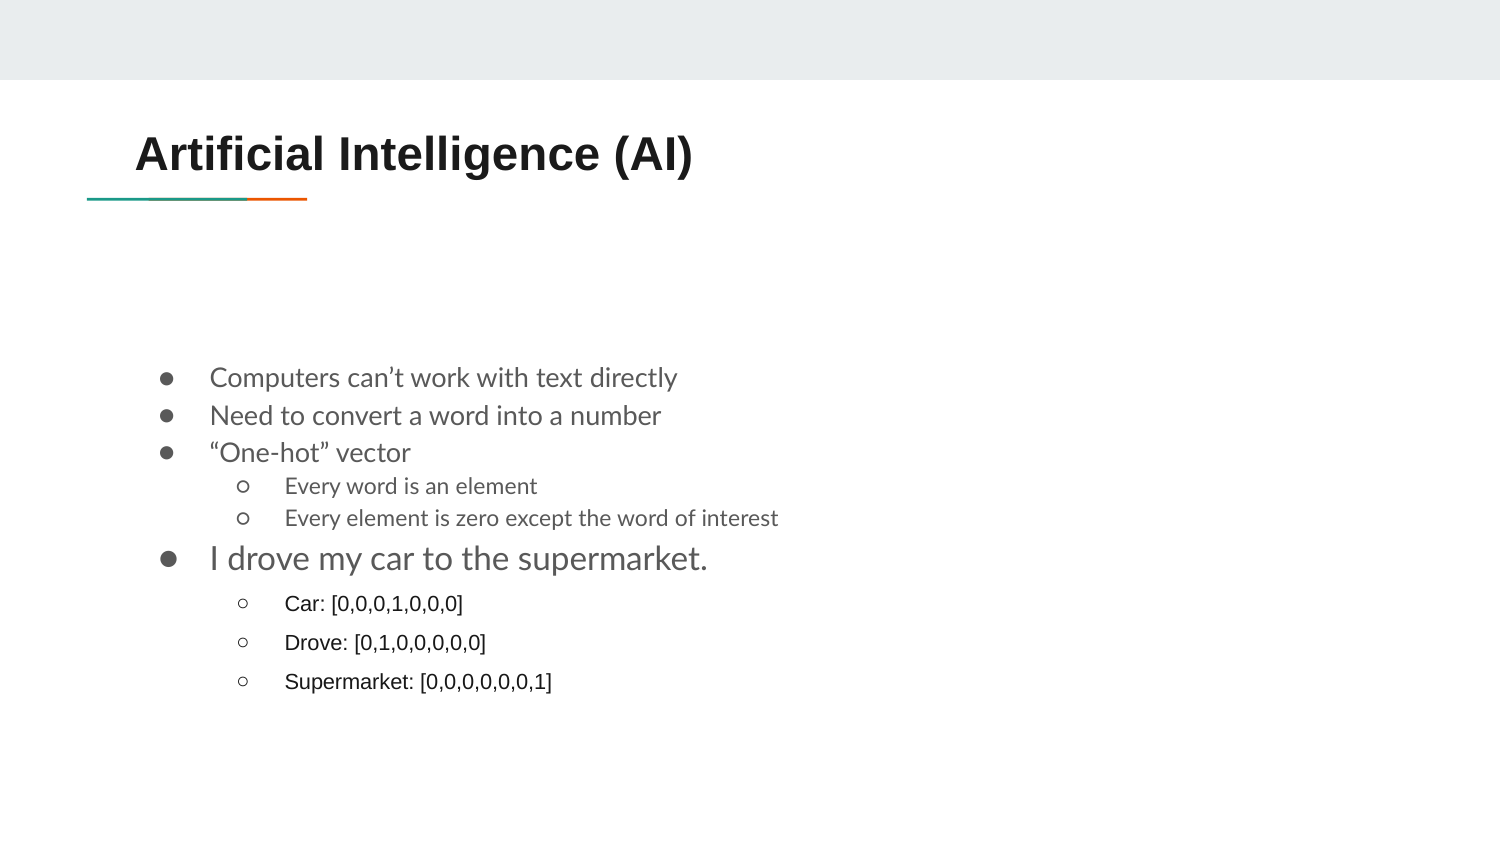

# Artificial Intelligence (AI)
Computers can’t work with text directly
Need to convert a word into a number
“One-hot” vector
Every word is an element
Every element is zero except the word of interest
I drove my car to the supermarket.
Car: [0,0,0,1,0,0,0]
Drove: [0,1,0,0,0,0,0]
Supermarket: [0,0,0,0,0,0,1]